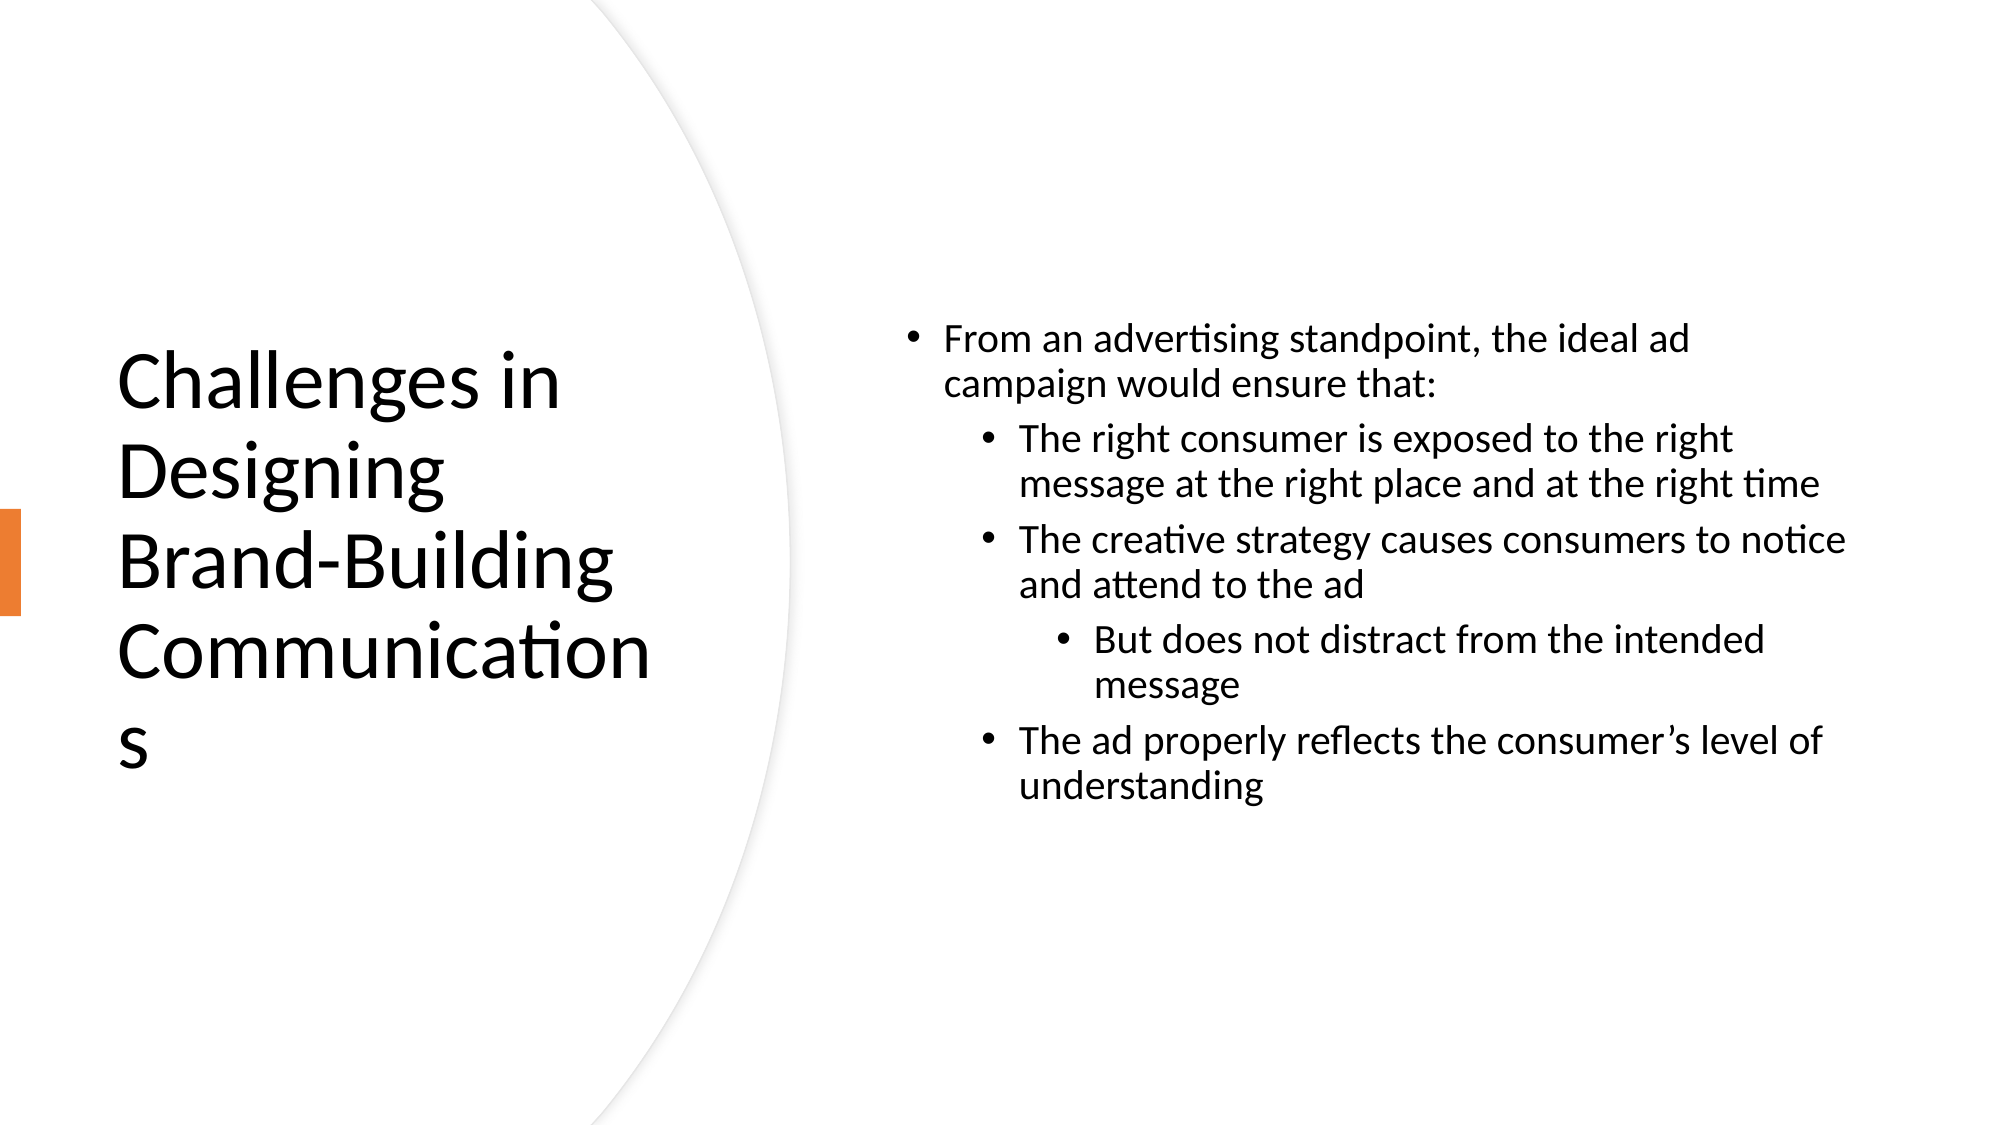

From an advertising standpoint, the ideal ad campaign would ensure that:
The right consumer is exposed to the right message at the right place and at the right time
The creative strategy causes consumers to notice and attend to the ad
But does not distract from the intended message
The ad properly reflects the consumer’s level of understanding
# Challenges in Designing Brand-Building Communications